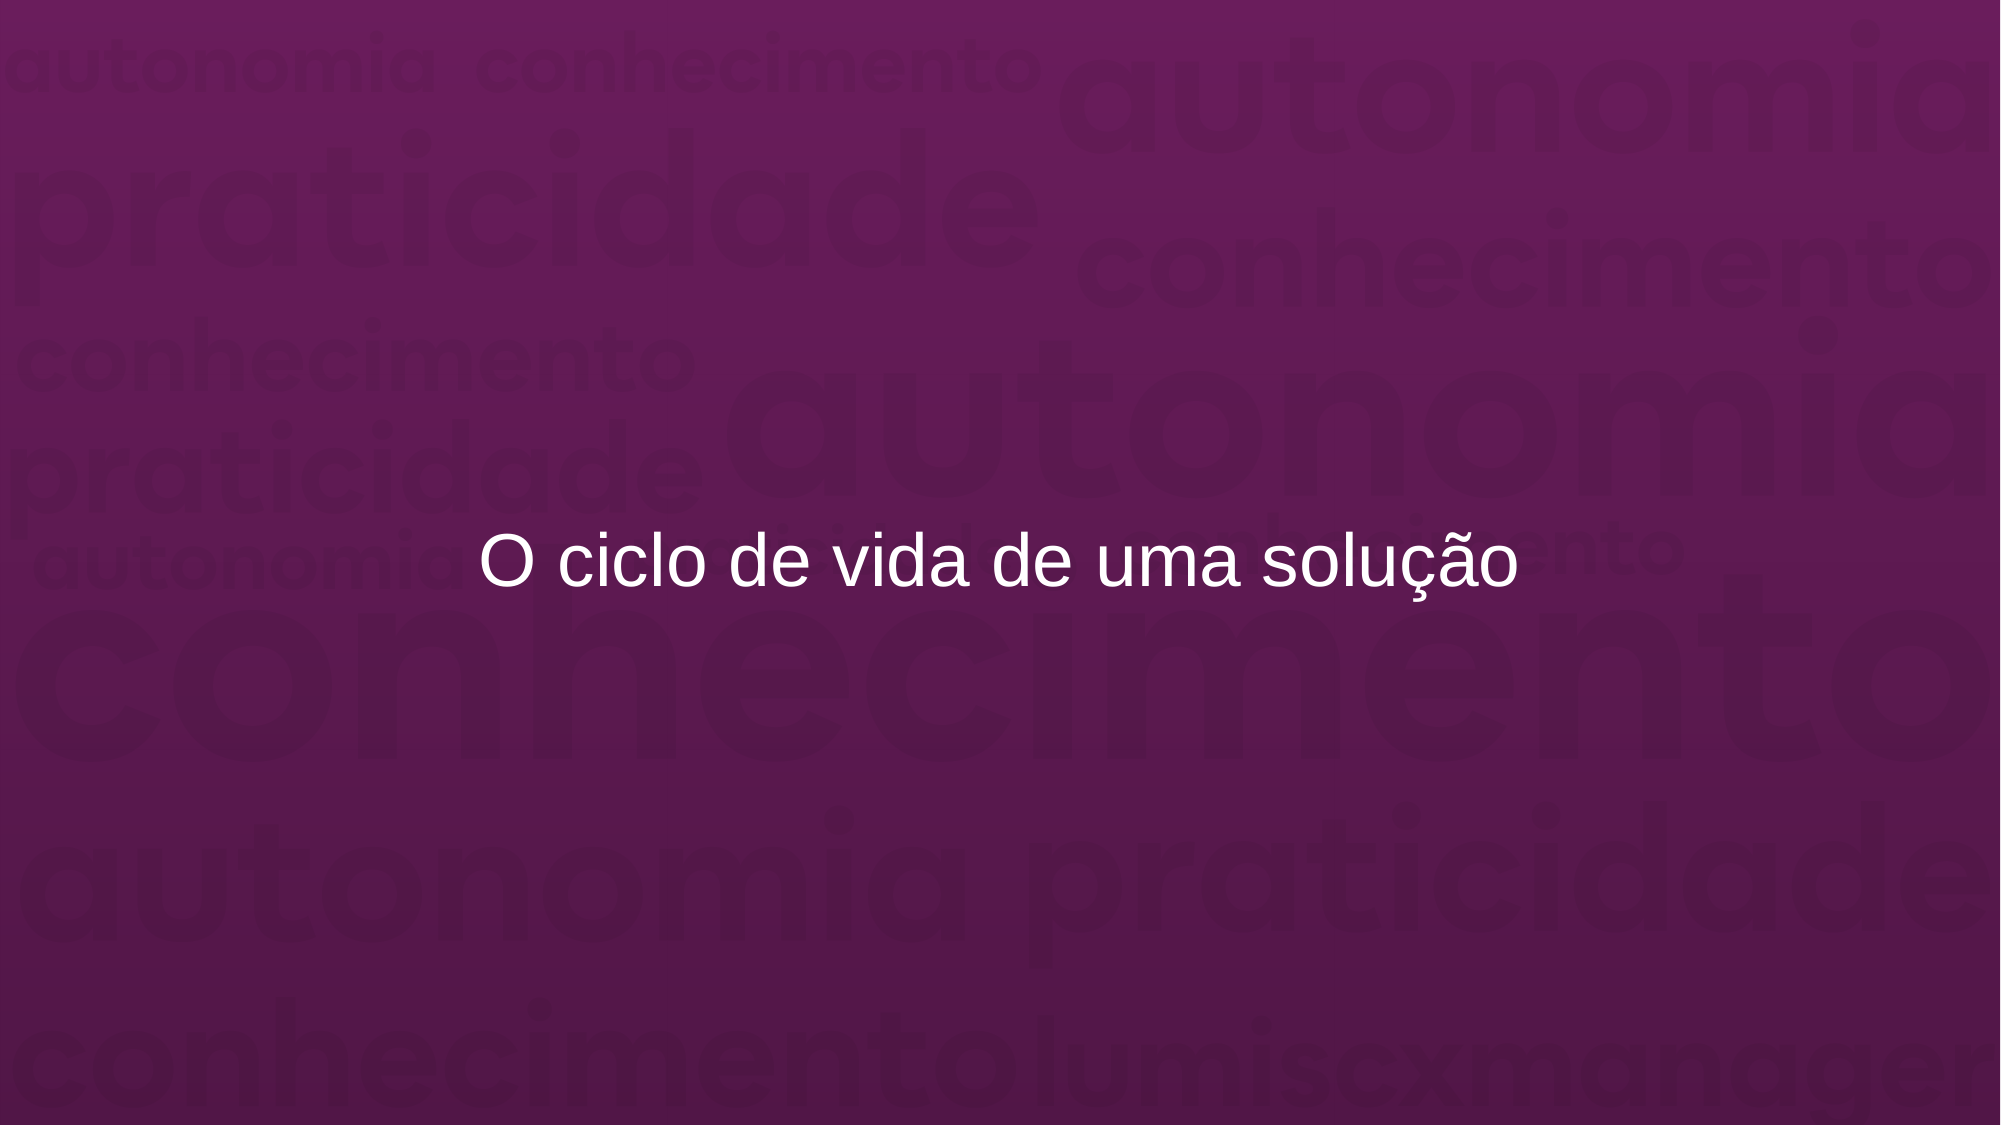

# O ciclo de vida de uma solução